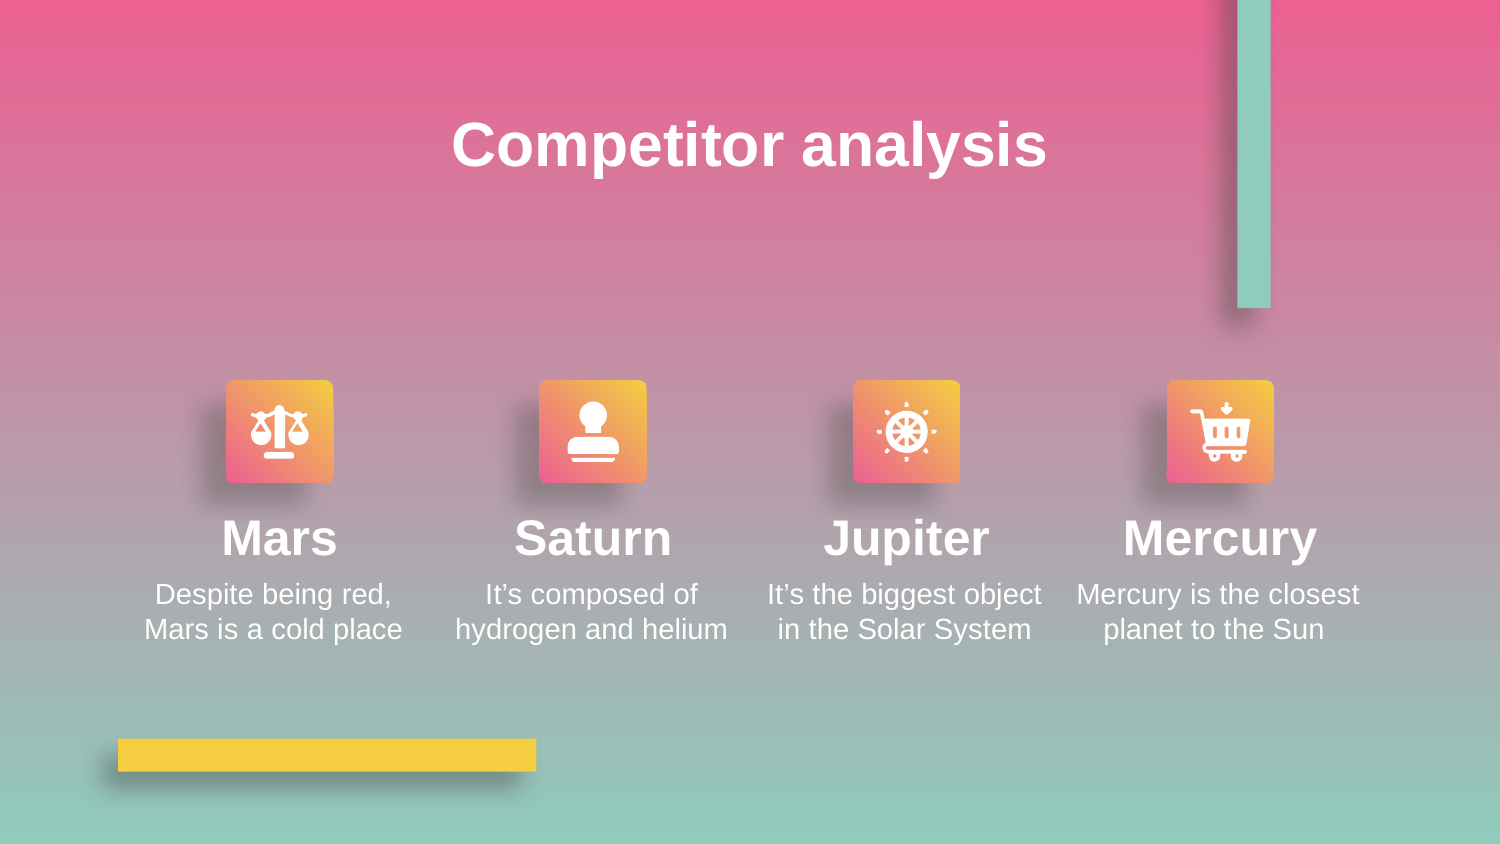

# Competitor analysis

Mars
Saturn
Jupiter
Mercury
Despite being red, Mars is a cold place
It’s composed of hydrogen and helium
It’s the biggest object in the Solar System
Mercury is the closest planet to the Sun